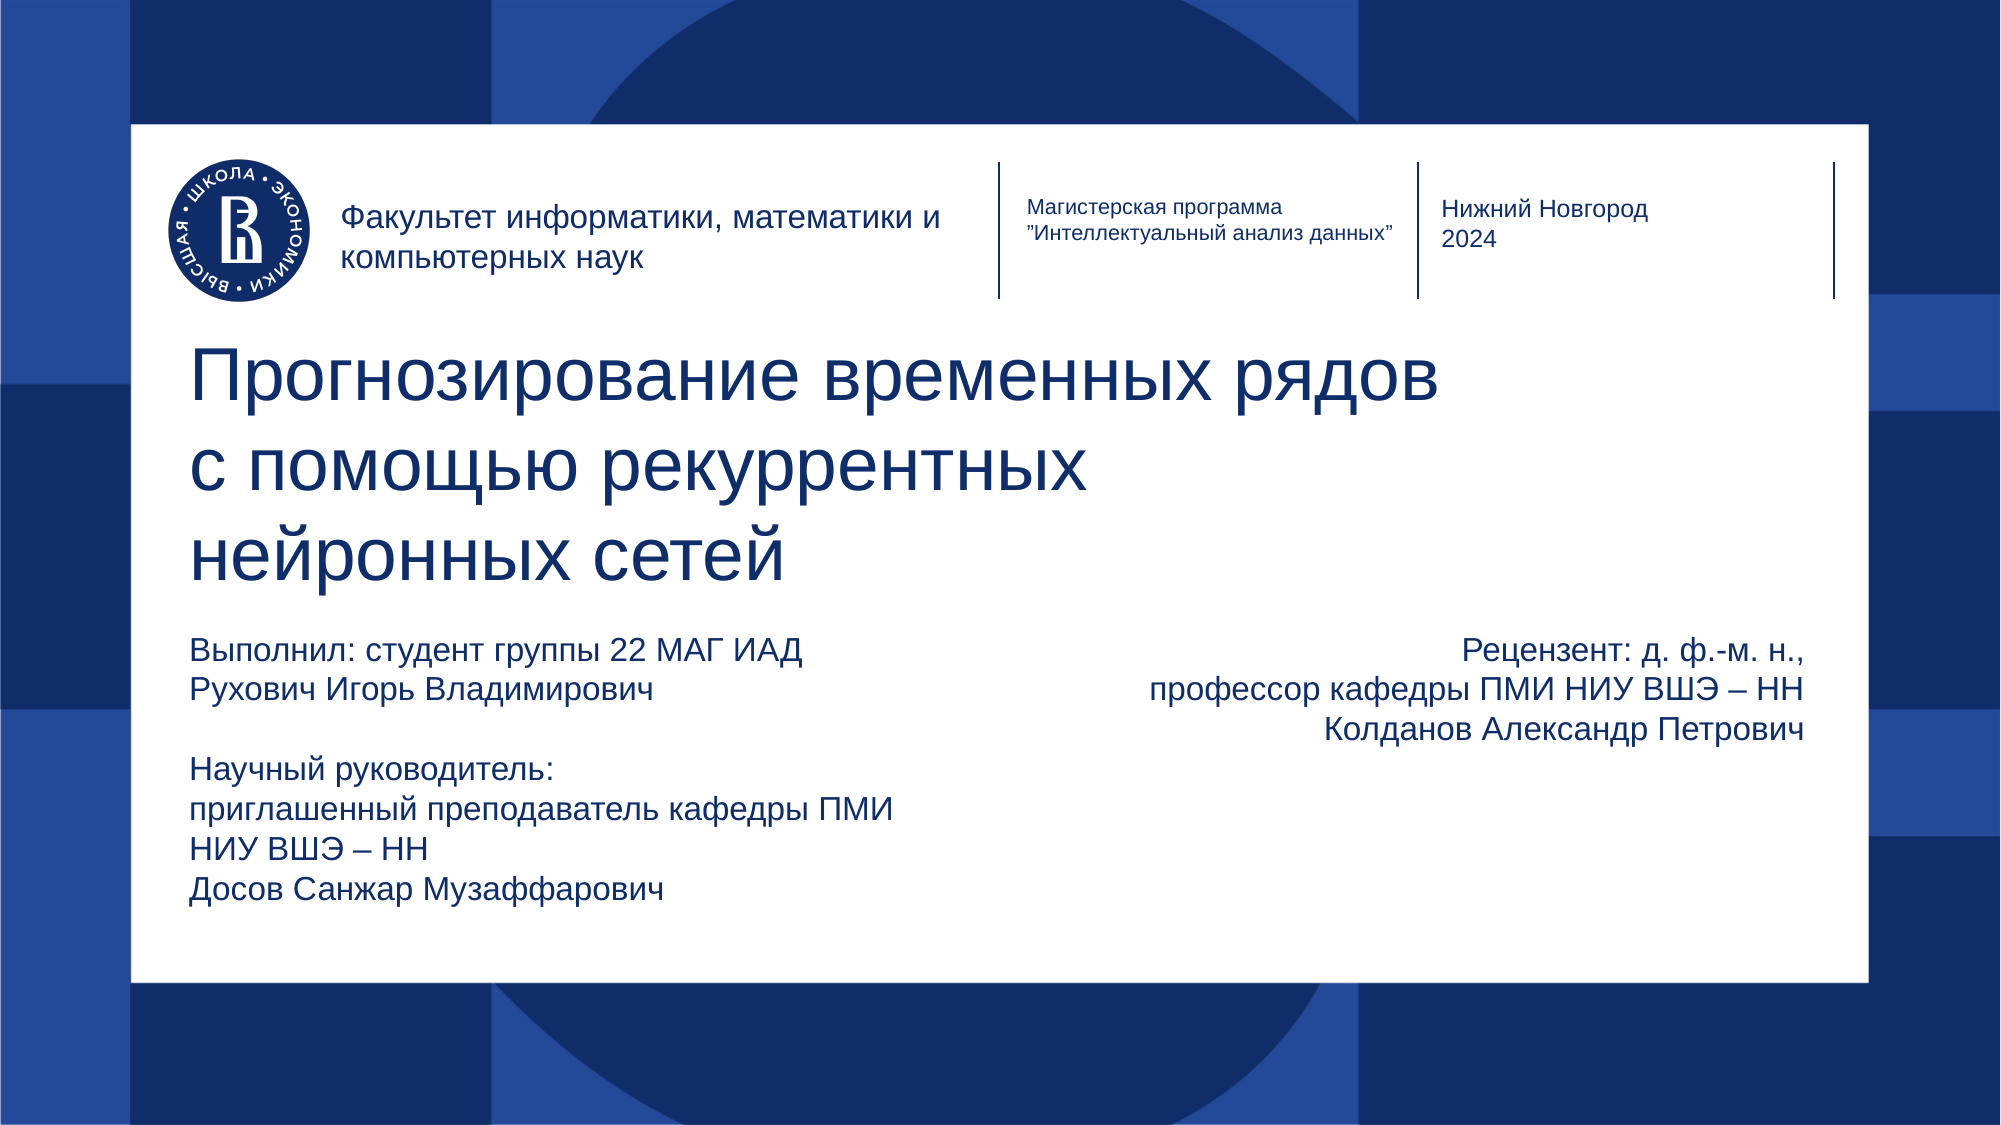

Магистерская программа ”Интеллектуальный анализ данных”
Нижний Новгород
2024
Факультет информатики, математики и компьютерных наук
# Прогнозирование временных рядов с помощью рекуррентных нейронных сетей
Выполнил: студент группы 22 МАГ ИАД
Рухович Игорь Владимирович

Научный руководитель:
приглашенный преподаватель кафедры ПМИ НИУ ВШЭ – НН
Досов Санжар Музаффарович
Рецензент: д. ф.-м. н.,
профессор кафедры ПМИ НИУ ВШЭ – НН
Колданов Александр Петрович